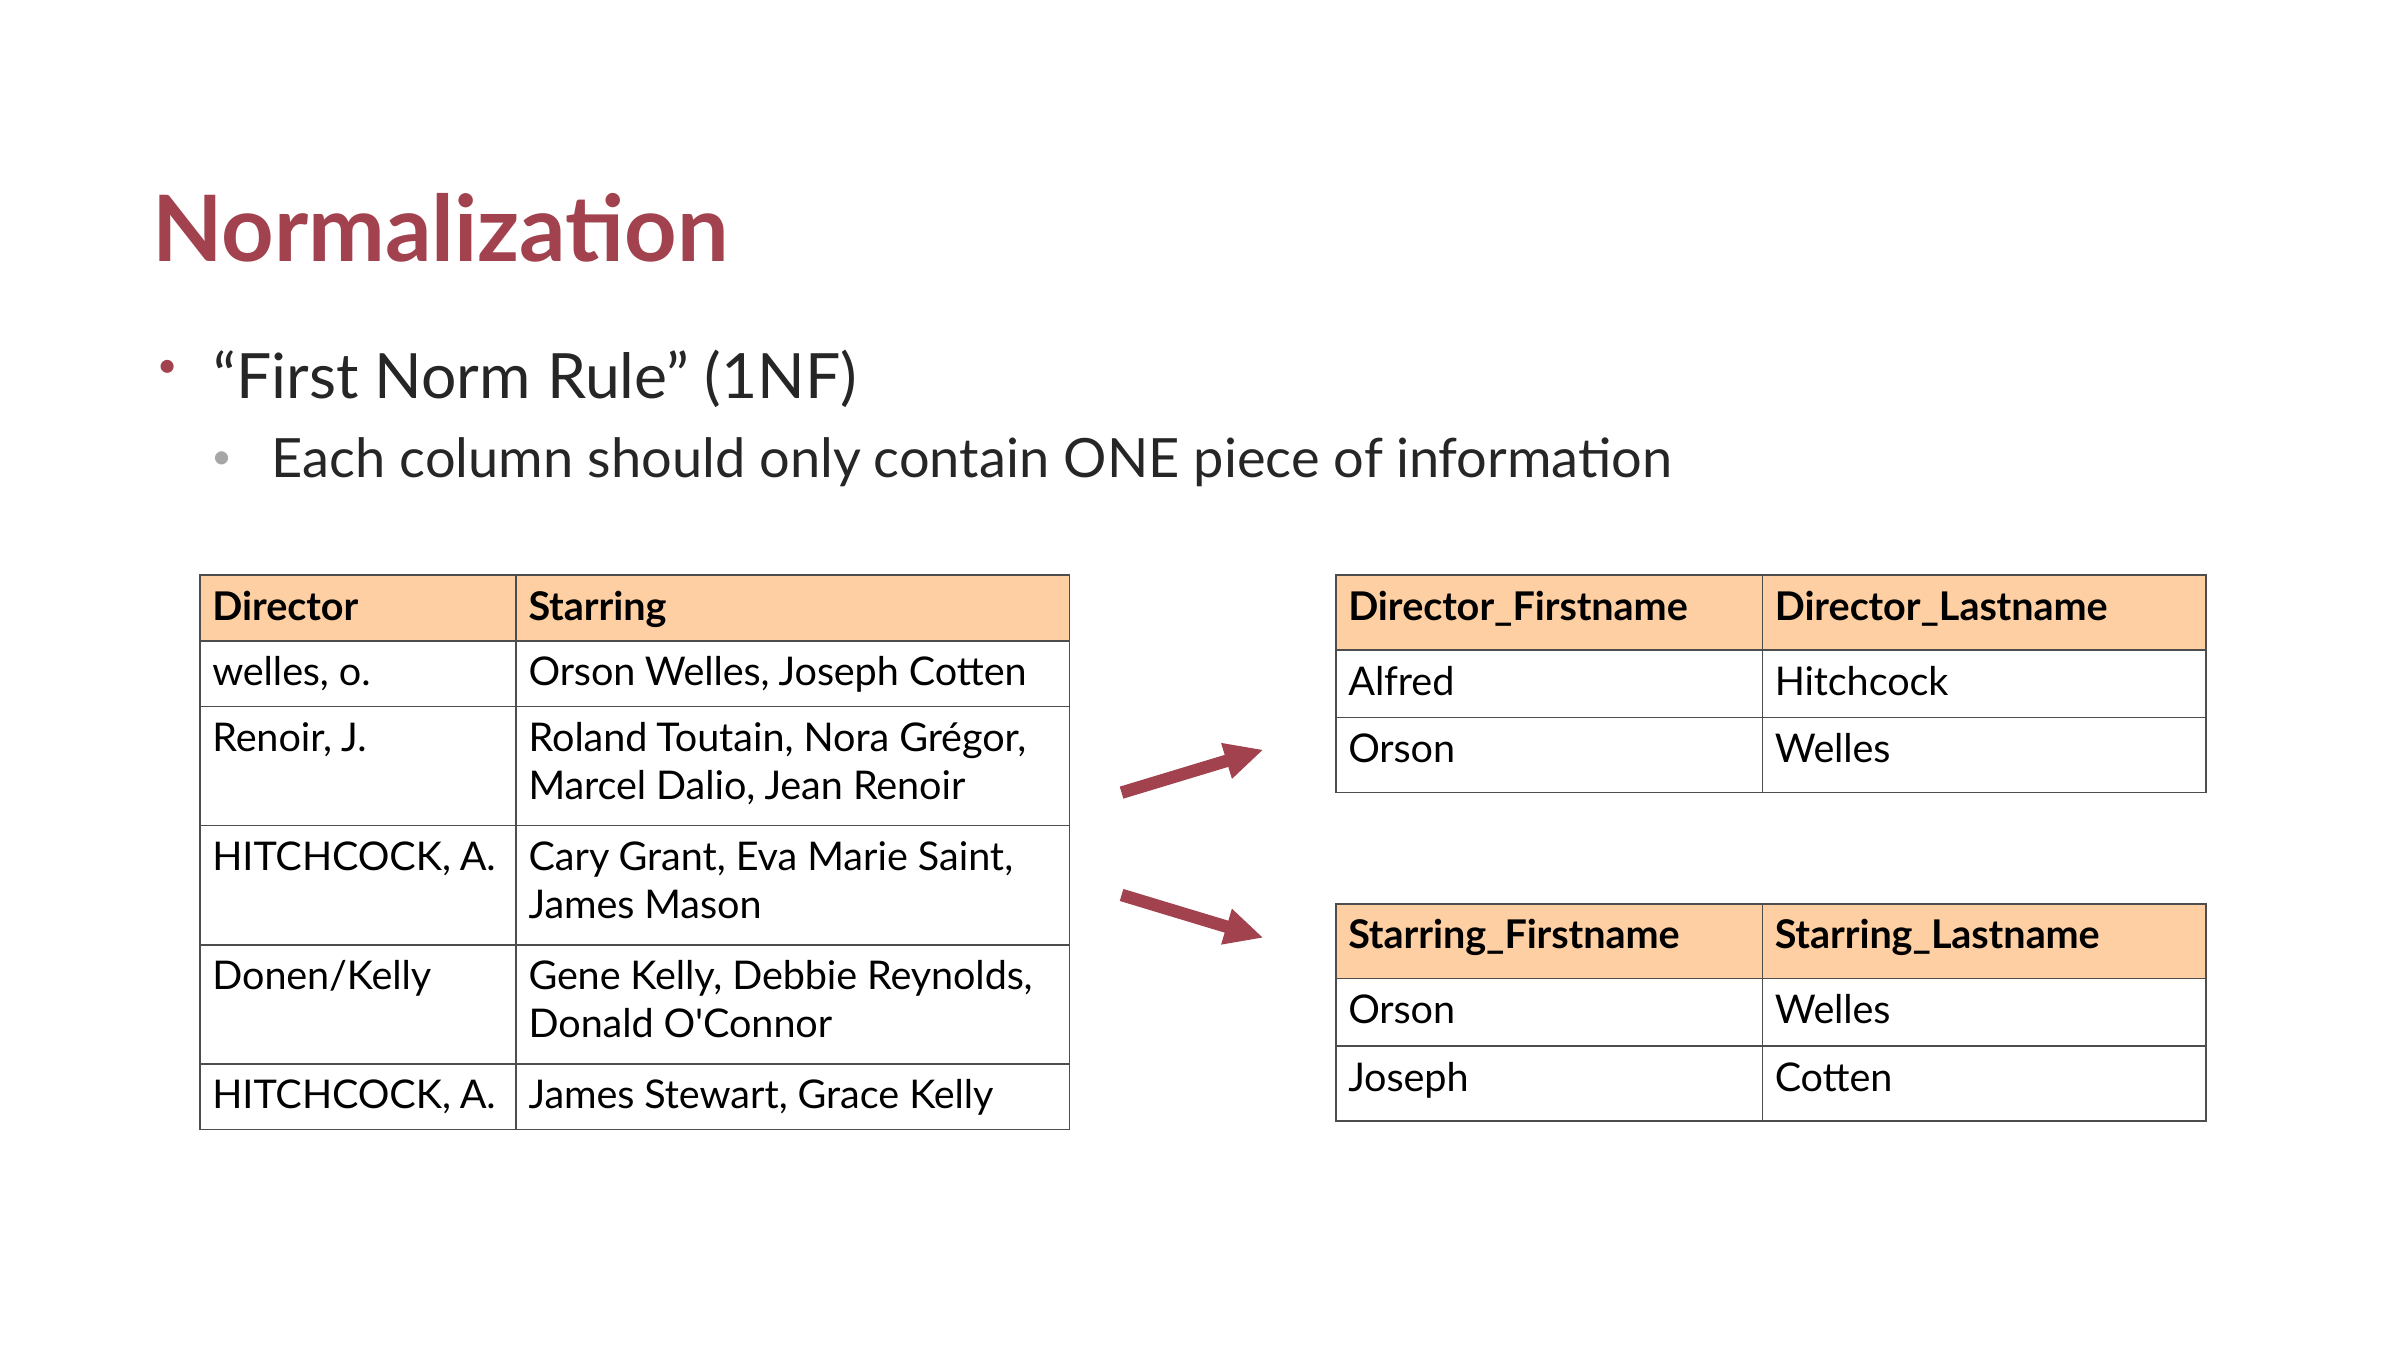

# Normalization
“First Norm Rule” (1NF)
Each column should only contain ONE piece of information
| Director | Starring |
| --- | --- |
| welles, o. | Orson Welles, Joseph Cotten |
| Renoir, J. | Roland Toutain, Nora Grégor, Marcel Dalio, Jean Renoir |
| HITCHCOCK, A. | Cary Grant, Eva Marie Saint, James Mason |
| Donen/Kelly | Gene Kelly, Debbie Reynolds, Donald O'Connor |
| HITCHCOCK, A. | James Stewart, Grace Kelly |
| Director\_Firstname | Director\_Lastname |
| --- | --- |
| Alfred | Hitchcock |
| Orson | Welles |
| Starring\_Firstname | Starring\_Lastname |
| --- | --- |
| Orson | Welles |
| Joseph | Cotten |